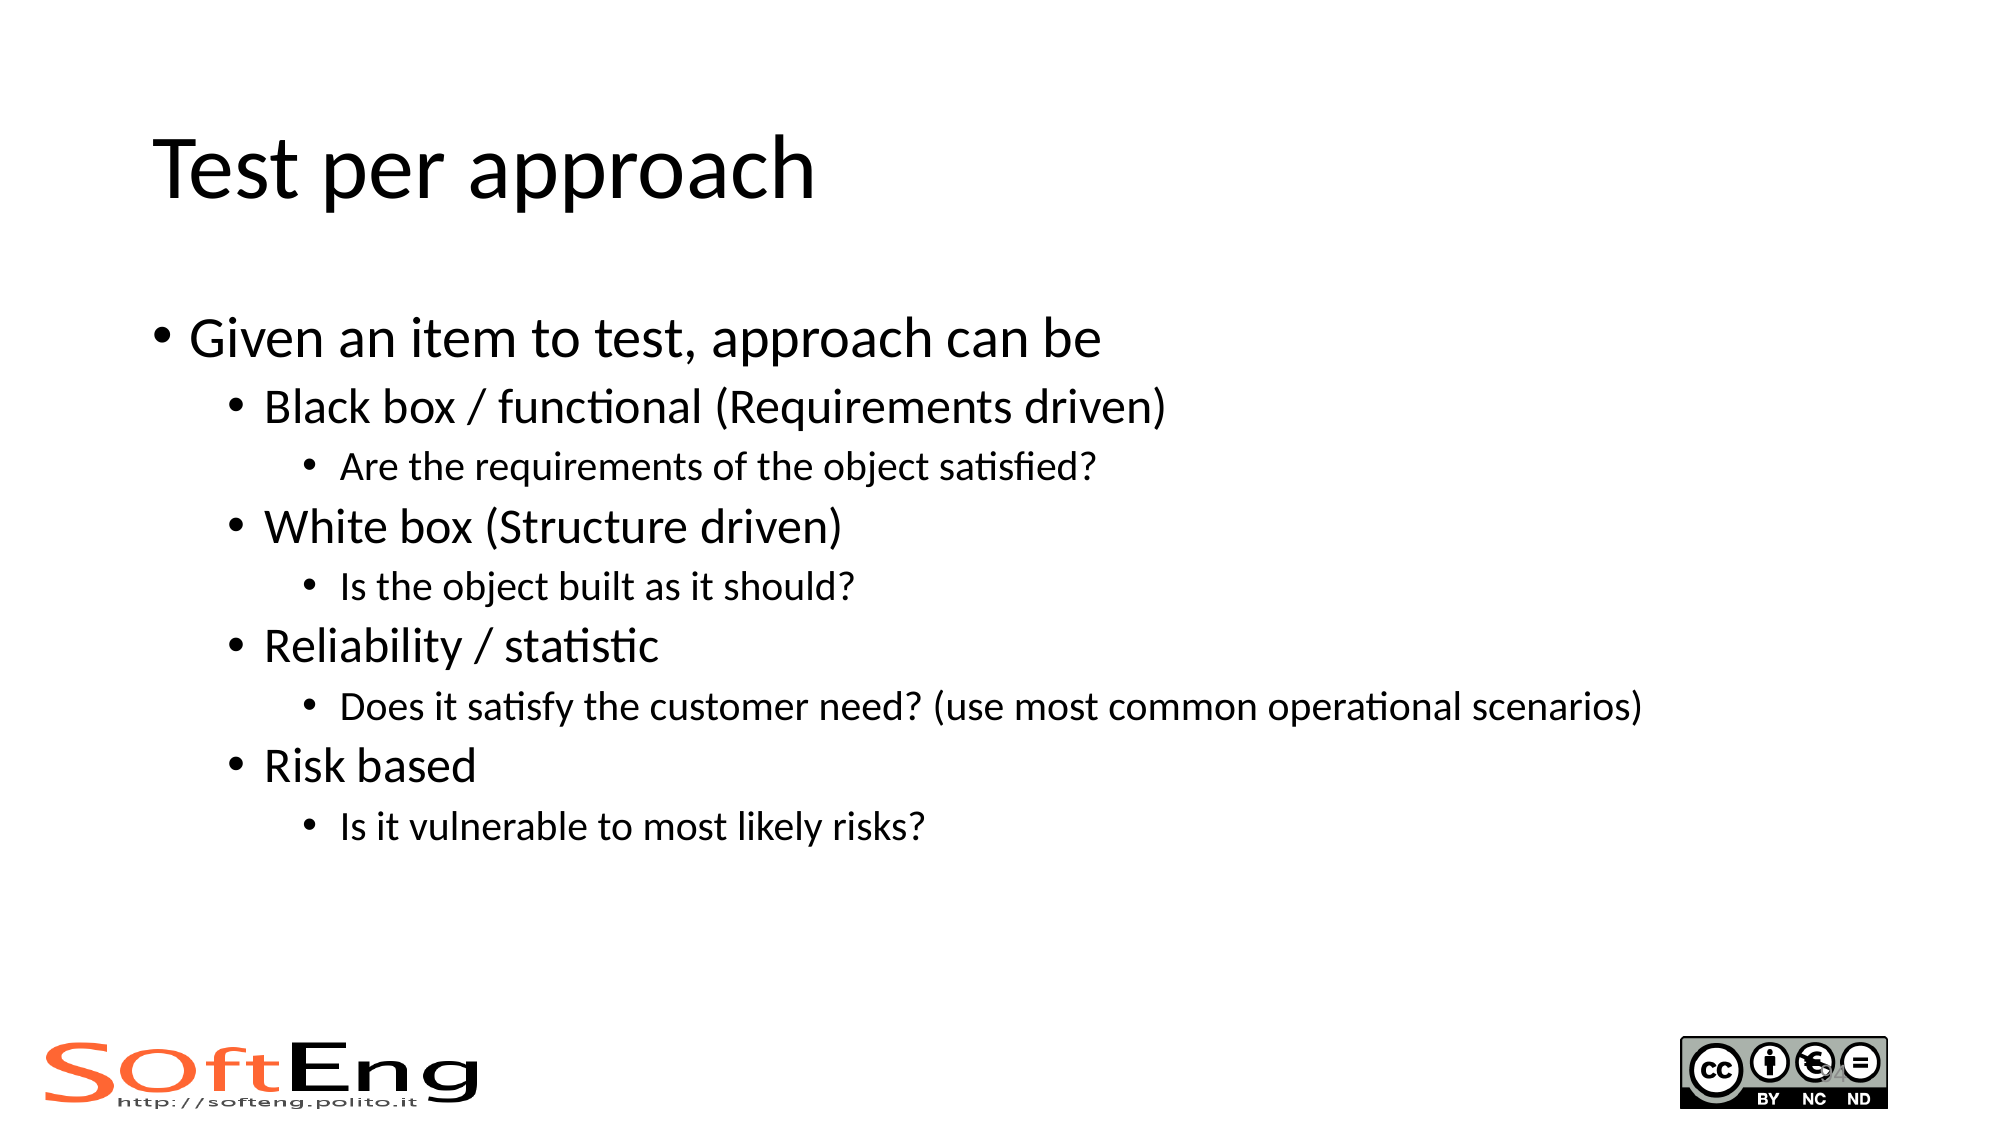

# Test per approach
Given an item to test, approach can be
Black box / functional (Requirements driven)
Are the requirements of the object satisfied?
White box (Structure driven)
Is the object built as it should?
Reliability / statistic
Does it satisfy the customer need? (use most common operational scenarios)
Risk based
Is it vulnerable to most likely risks?

94